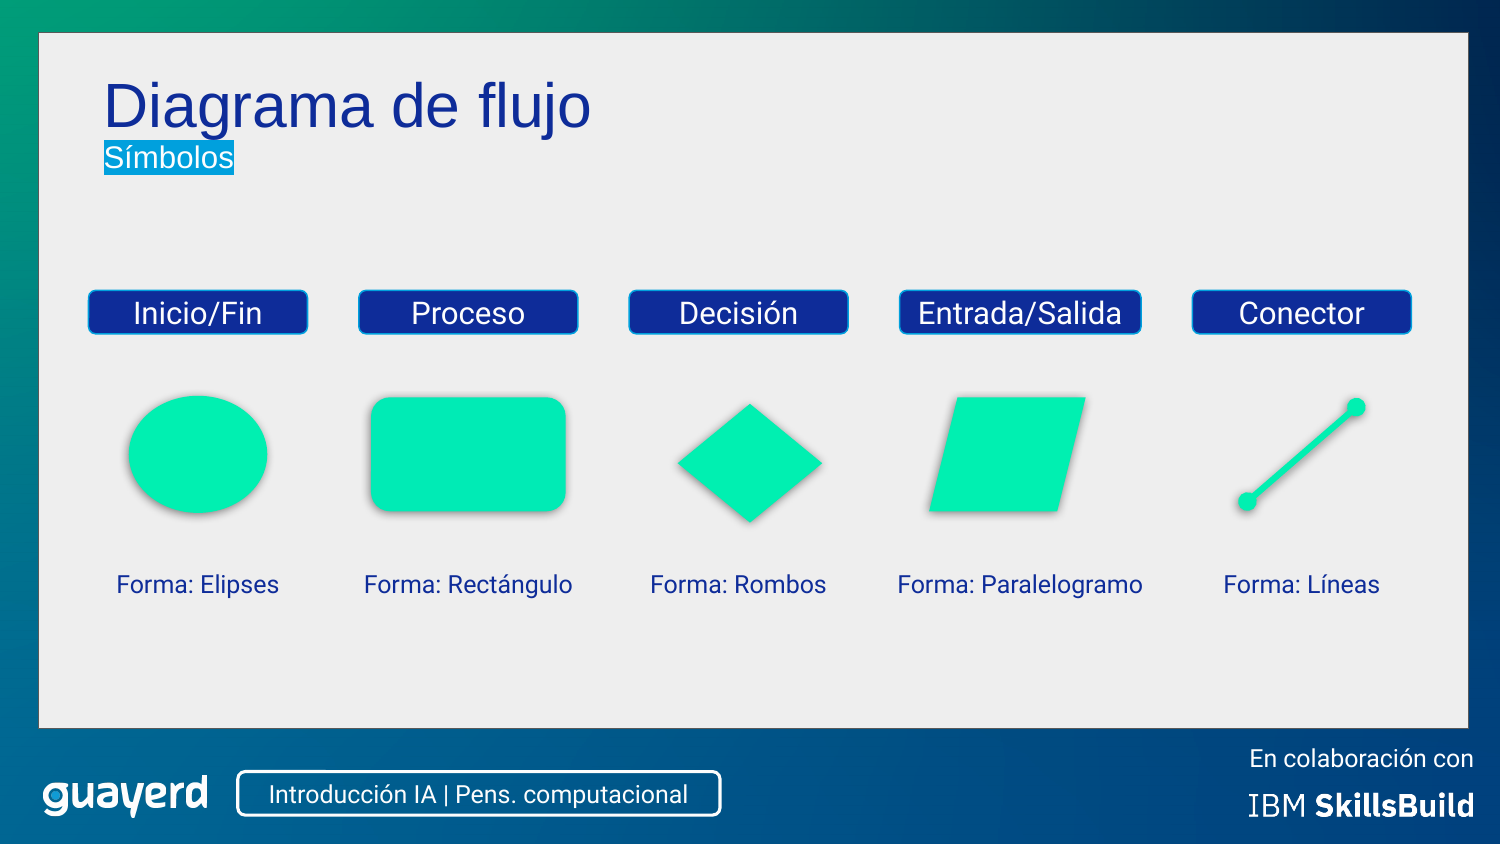

Diagrama de flujo
Símbolos
Inicio/Fin
Proceso
Decisión
Entrada/Salida
Conector

Forma: Elipses
Forma: Rectángulo
Forma: Rombos
Forma: Paralelogramo
Forma: Líneas
Introducción IA | Pens. computacional